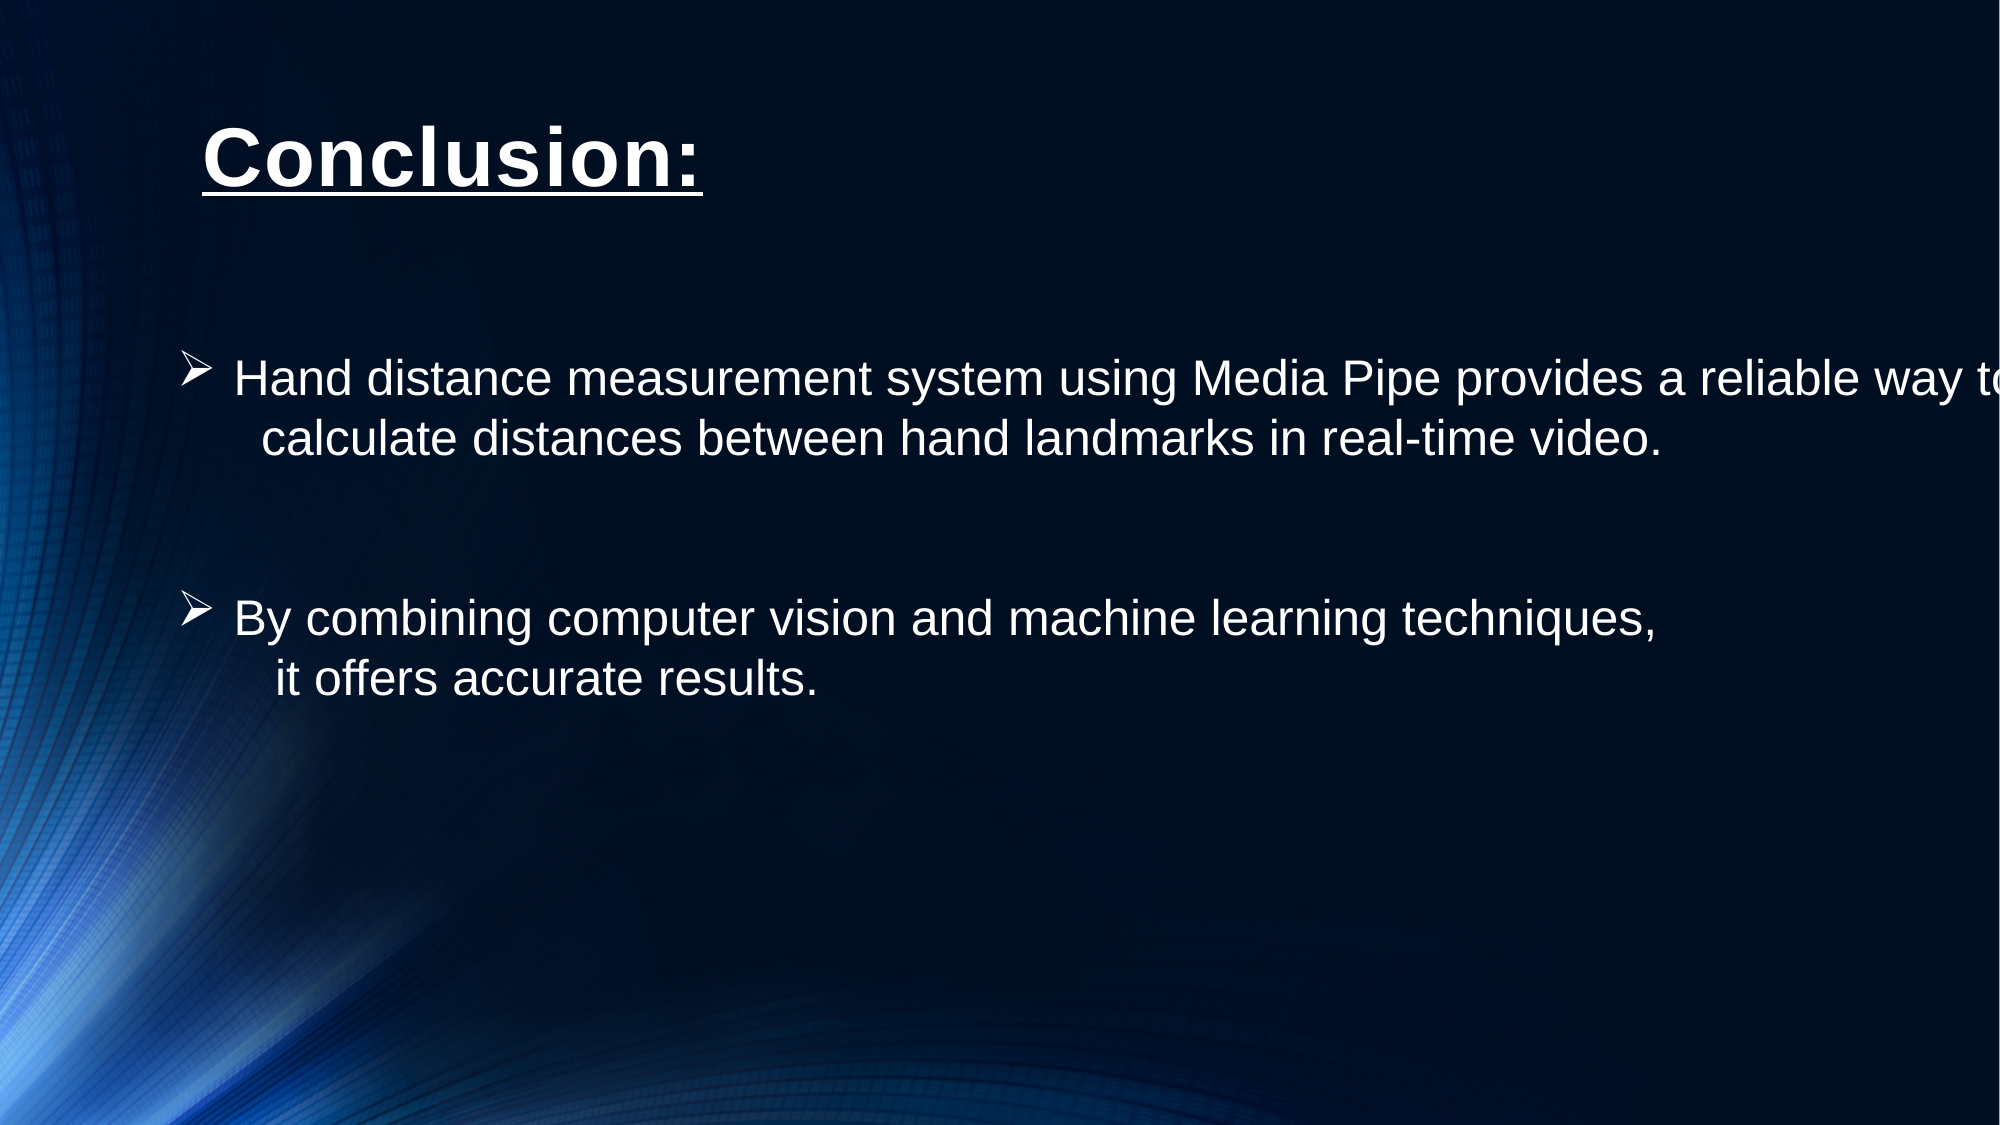

# Conclusion:
Hand distance measurement system using Media Pipe provides a reliable way to
      calculate distances between hand landmarks in real-time video.

By combining computer vision and machine learning techniques,
       it offers accurate results.